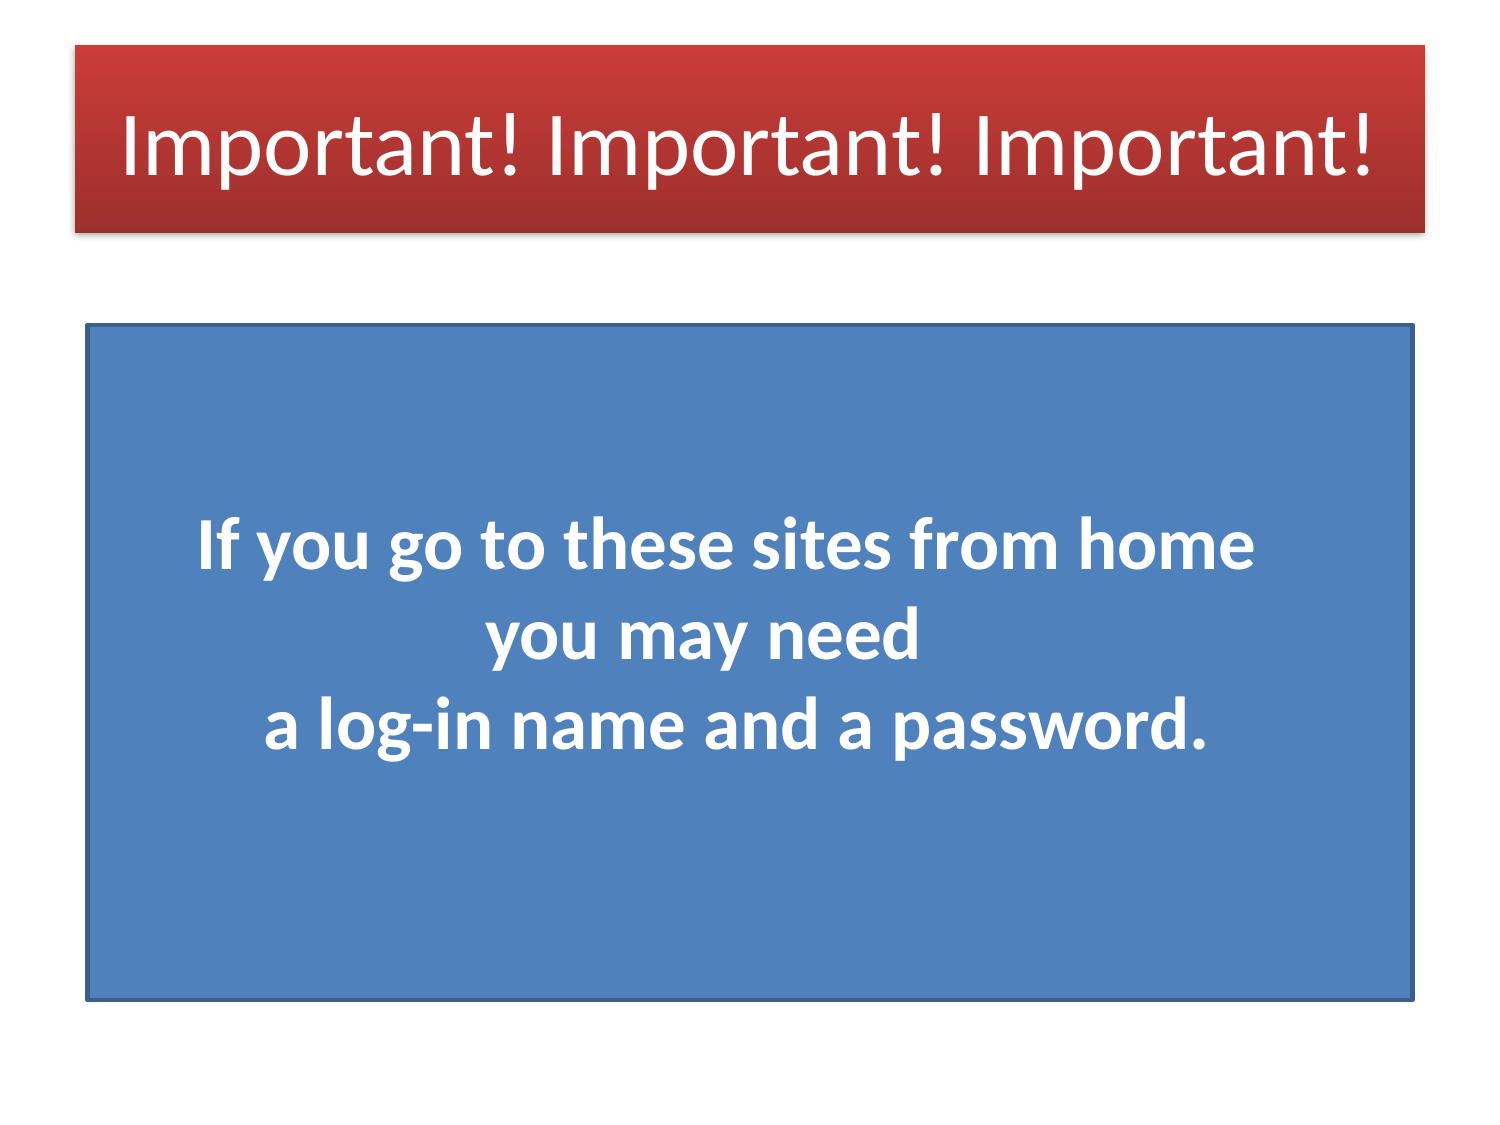

# Important! Important! Important!

If you go to these sites from home
                 you may need
    a log-in name and a password.